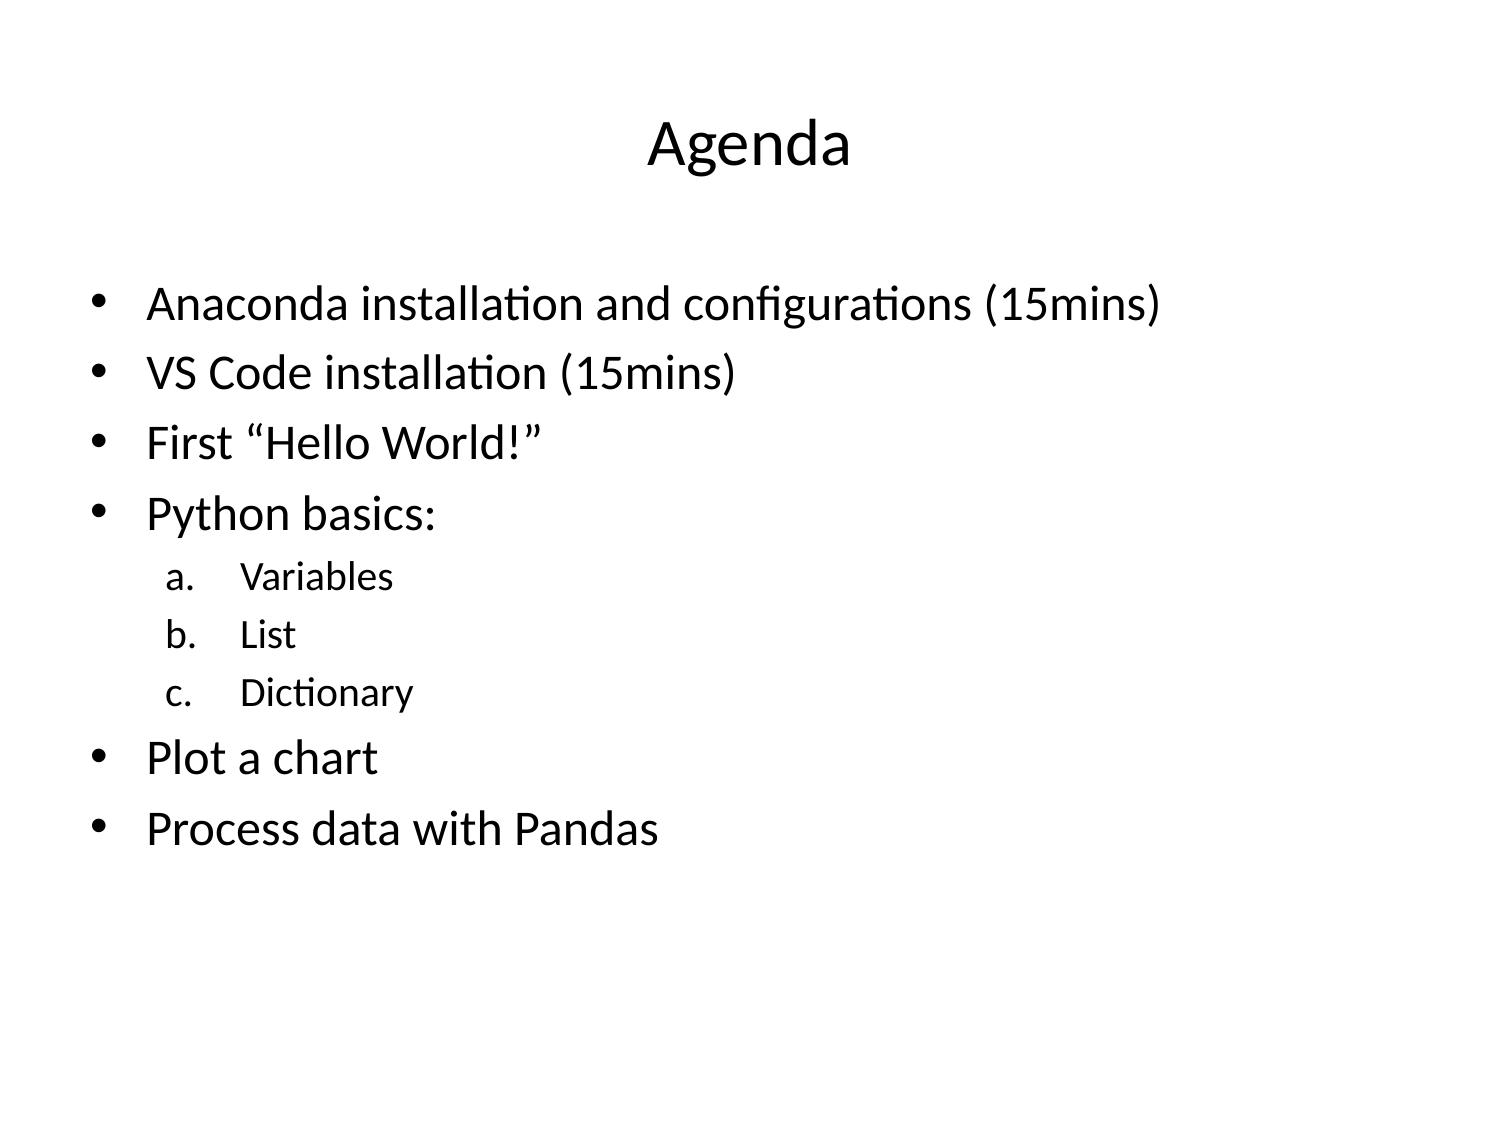

# Agenda
Anaconda installation and configurations (15mins)
VS Code installation (15mins)
First “Hello World!”
Python basics:
Variables
List
Dictionary
Plot a chart
Process data with Pandas